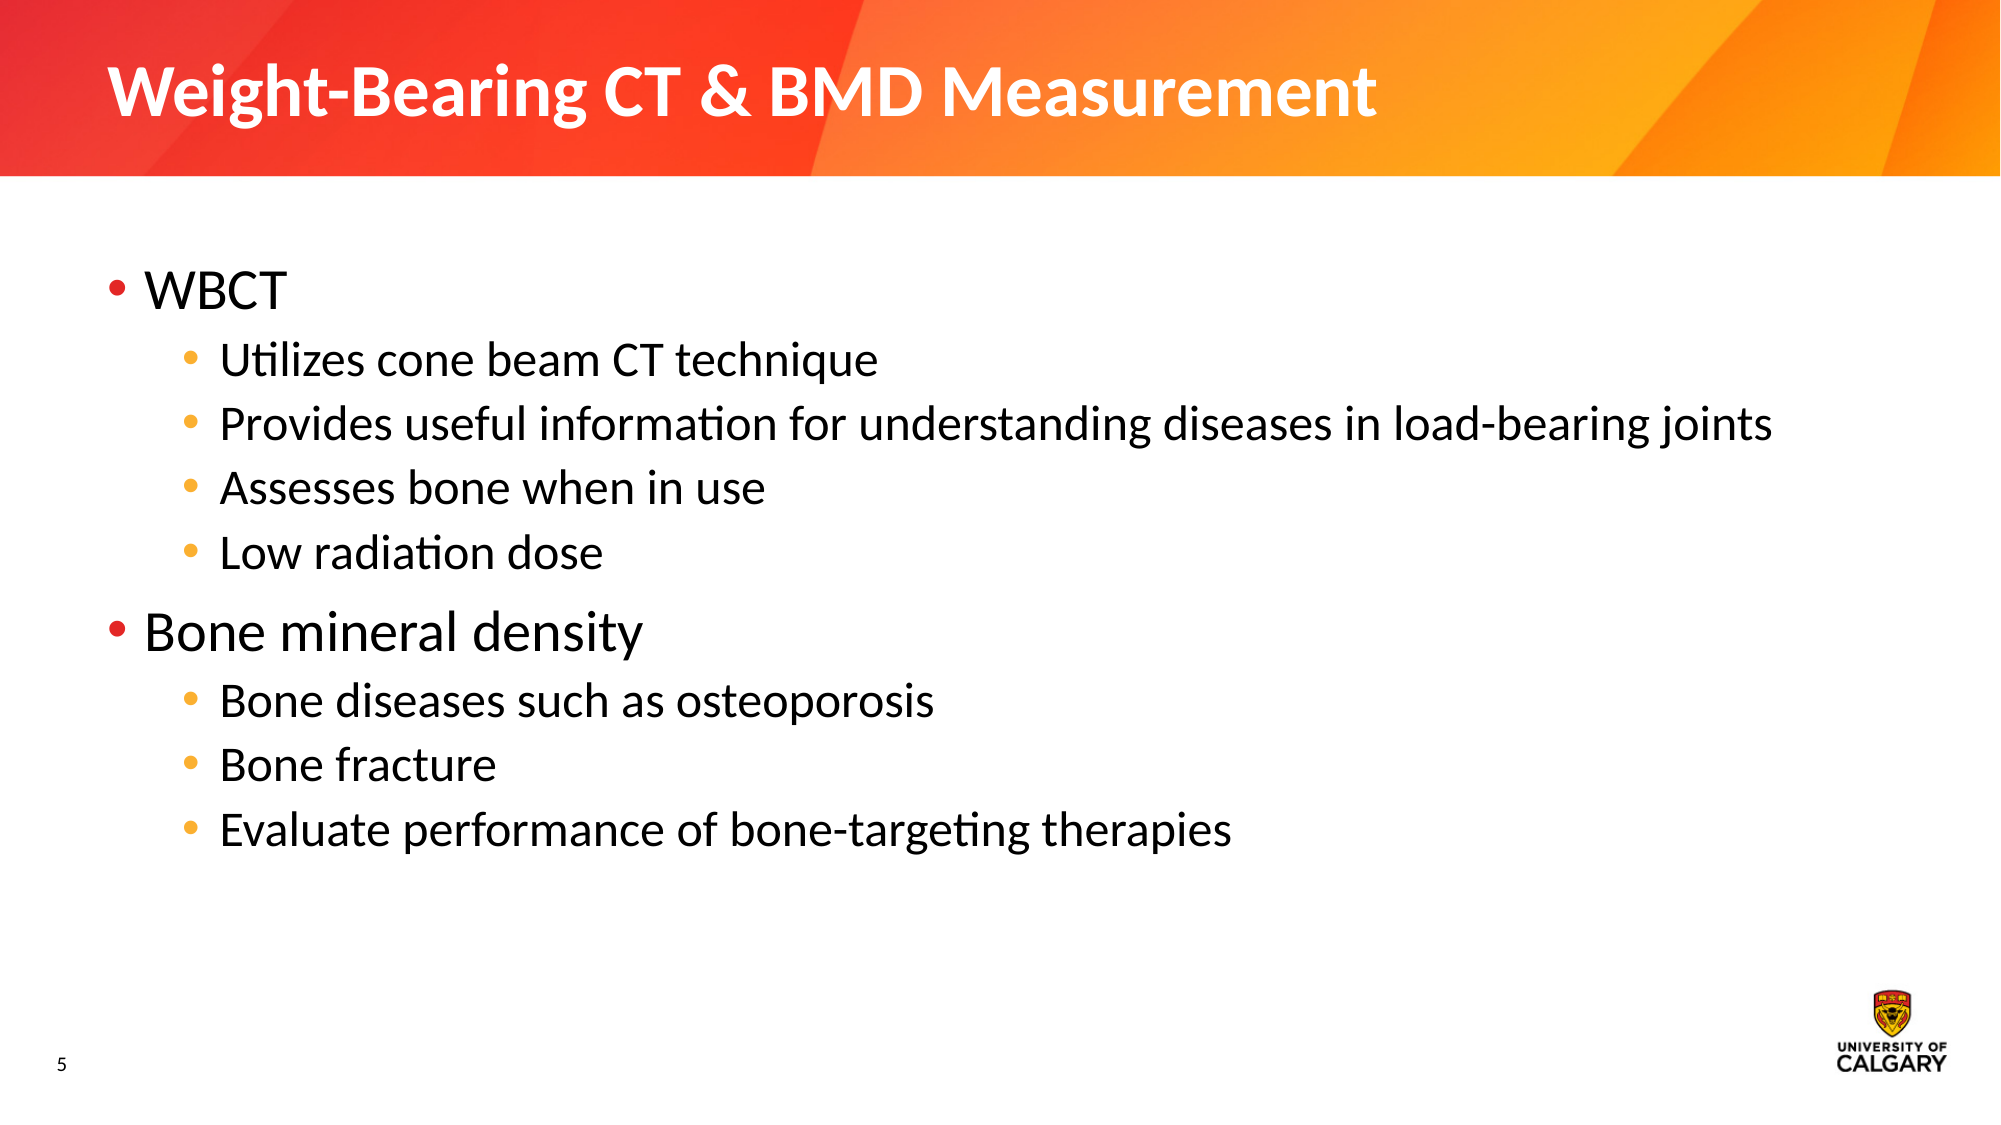

# Weight-Bearing CT & BMD Measurement
WBCT
Utilizes cone beam CT technique
Provides useful information for understanding diseases in load-bearing joints
Assesses bone when in use
Low radiation dose
Bone mineral density
Bone diseases such as osteoporosis
Bone fracture
Evaluate performance of bone-targeting therapies

5